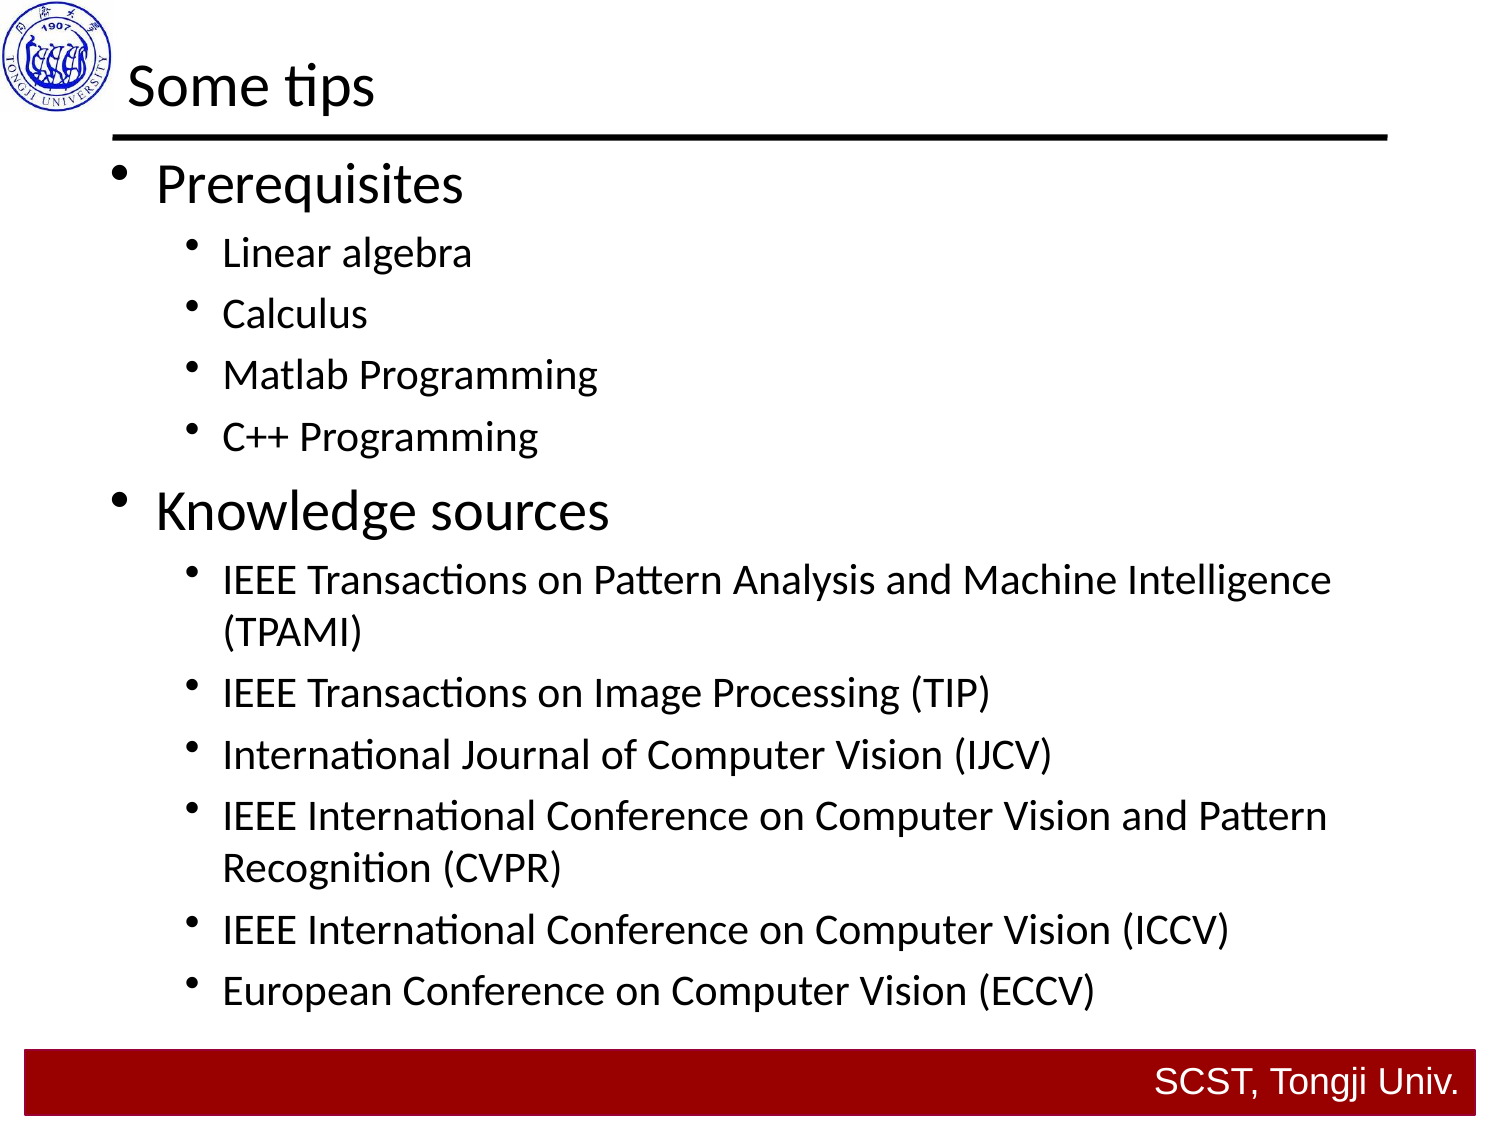

Some tips
Prerequisites
Linear algebra
Calculus
Matlab Programming
C++ Programming
Knowledge sources
IEEE Transactions on Pattern Analysis and Machine Intelligence (TPAMI)
IEEE Transactions on Image Processing (TIP)
International Journal of Computer Vision (IJCV)
IEEE International Conference on Computer Vision and Pattern Recognition (CVPR)
IEEE International Conference on Computer Vision (ICCV)
European Conference on Computer Vision (ECCV)